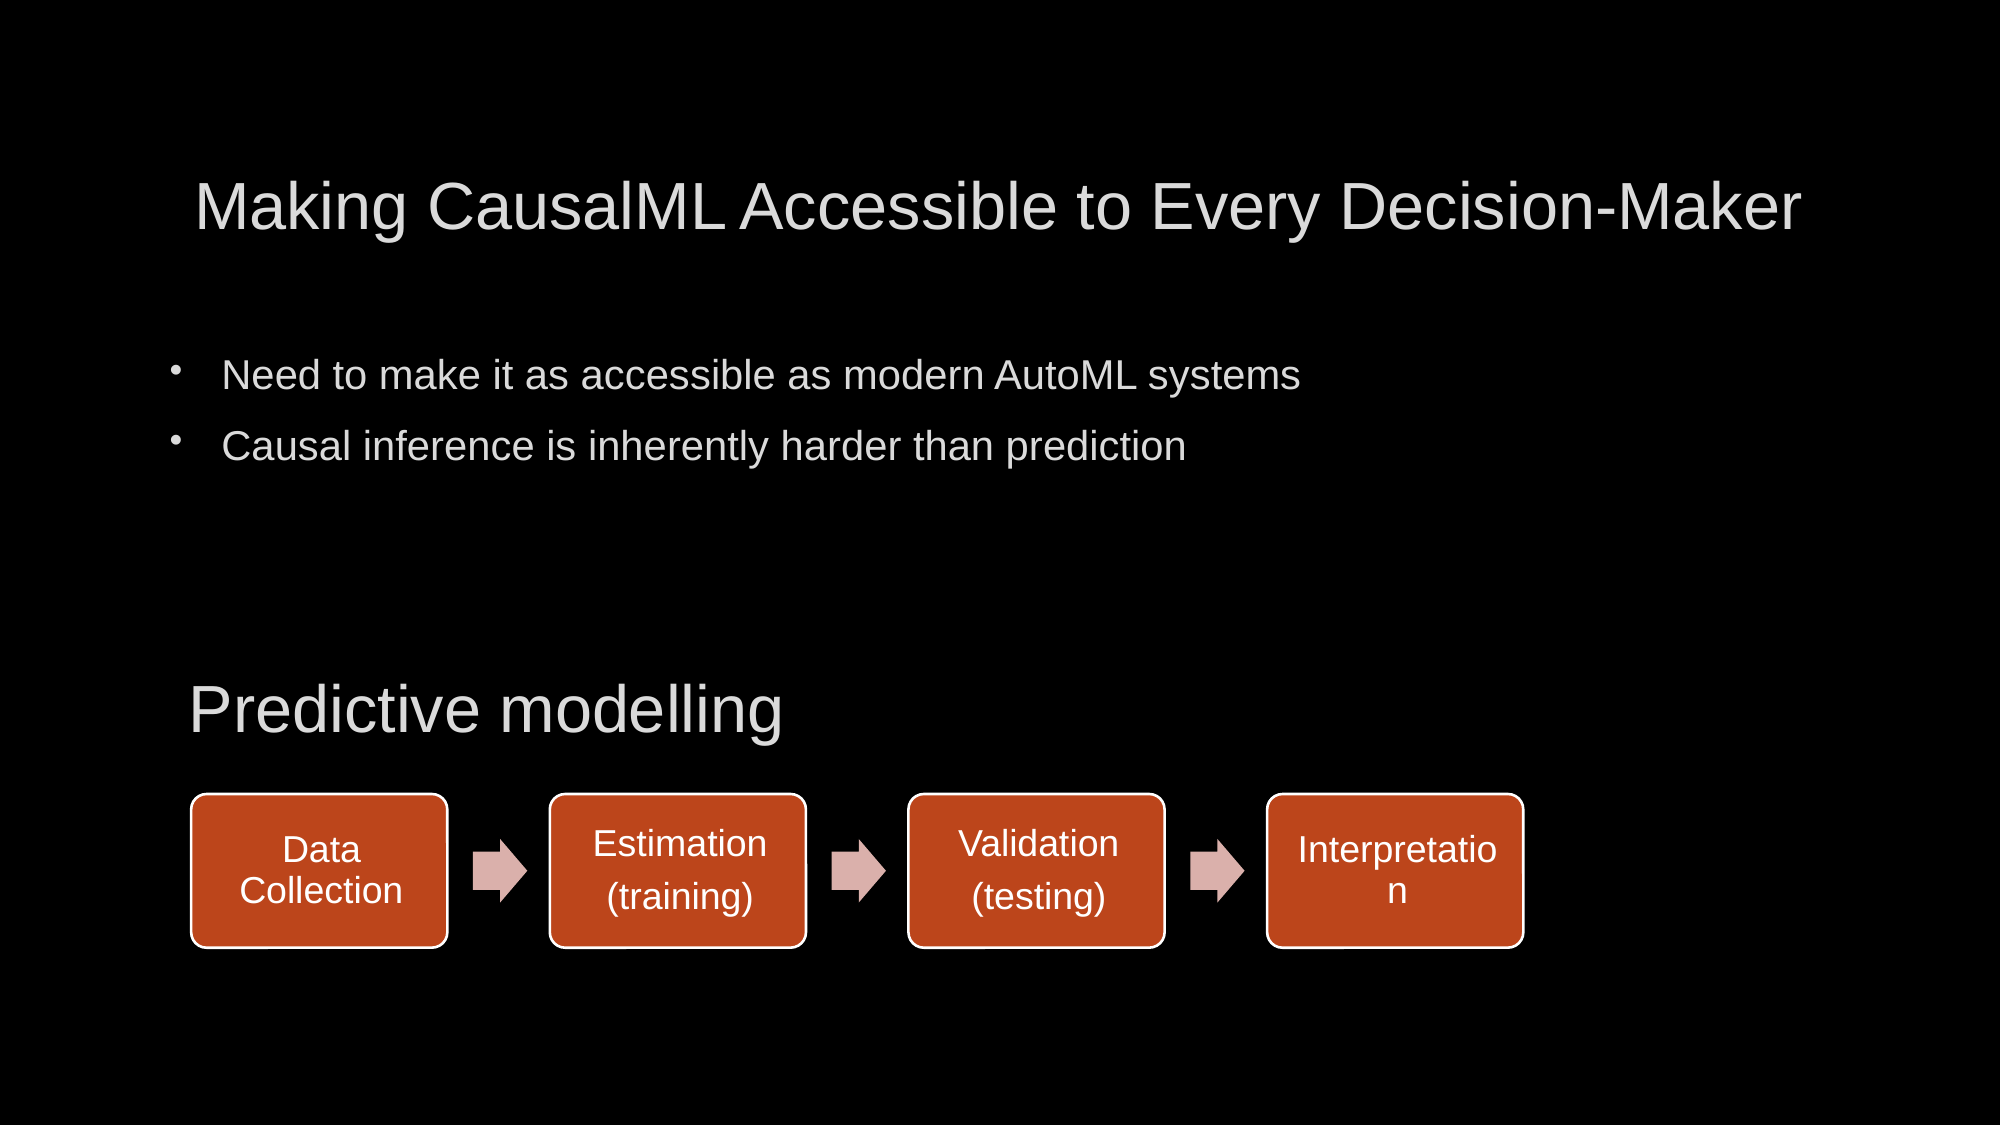

# Making CausalML Accessible to Every Decision-Maker
Need to make it as accessible as modern AutoML systems
Causal inference is inherently harder than prediction
Data Collection

Estimation
(training)

Validation
(testing)

Interpretation
Predictive modelling